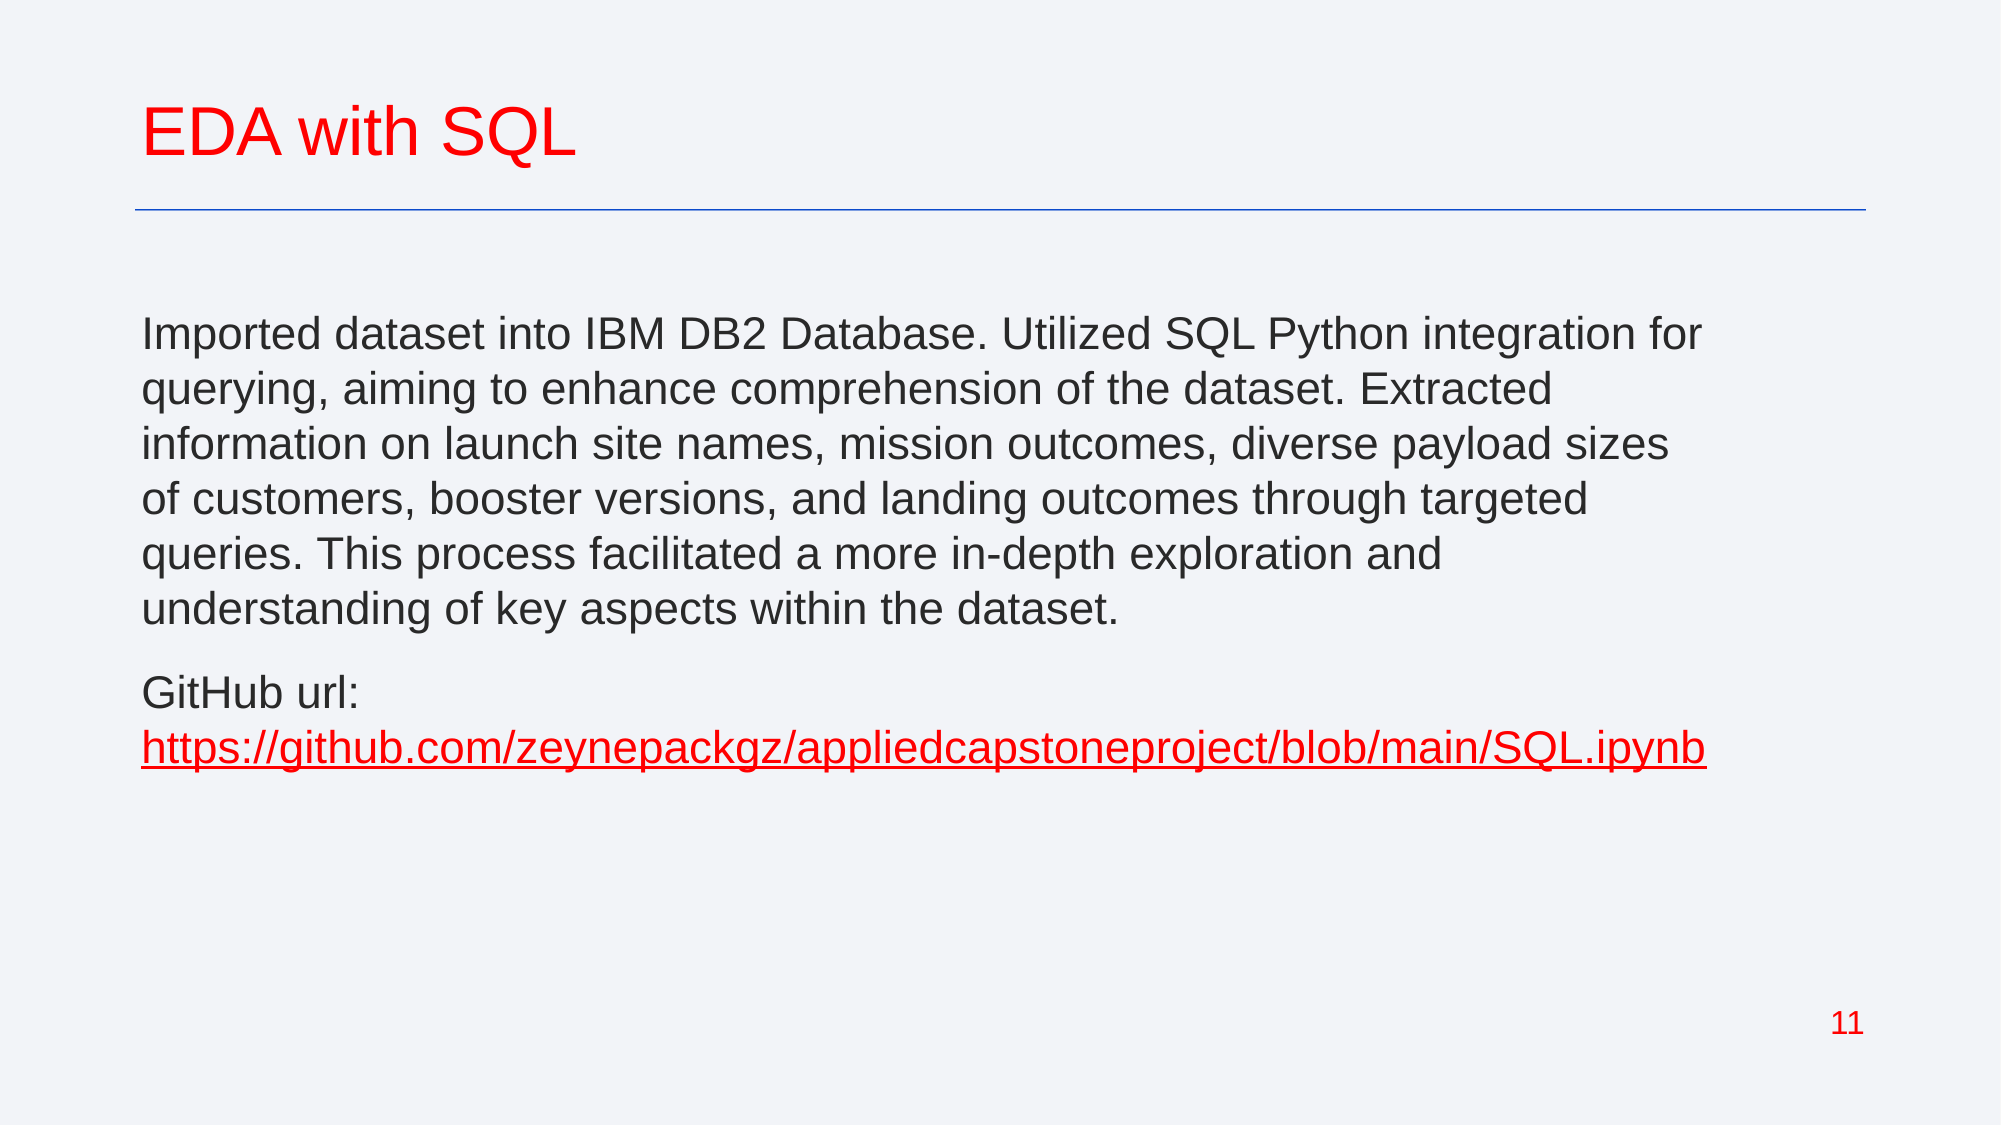

EDA with SQL
Imported dataset into IBM DB2 Database. Utilized SQL Python integration for querying, aiming to enhance comprehension of the dataset. Extracted information on launch site names, mission outcomes, diverse payload sizes of customers, booster versions, and landing outcomes through targeted queries. This process facilitated a more in-depth exploration and understanding of key aspects within the dataset.
GitHub url: https://github.com/zeynepackgz/appliedcapstoneproject/blob/main/SQL.ipynb

11